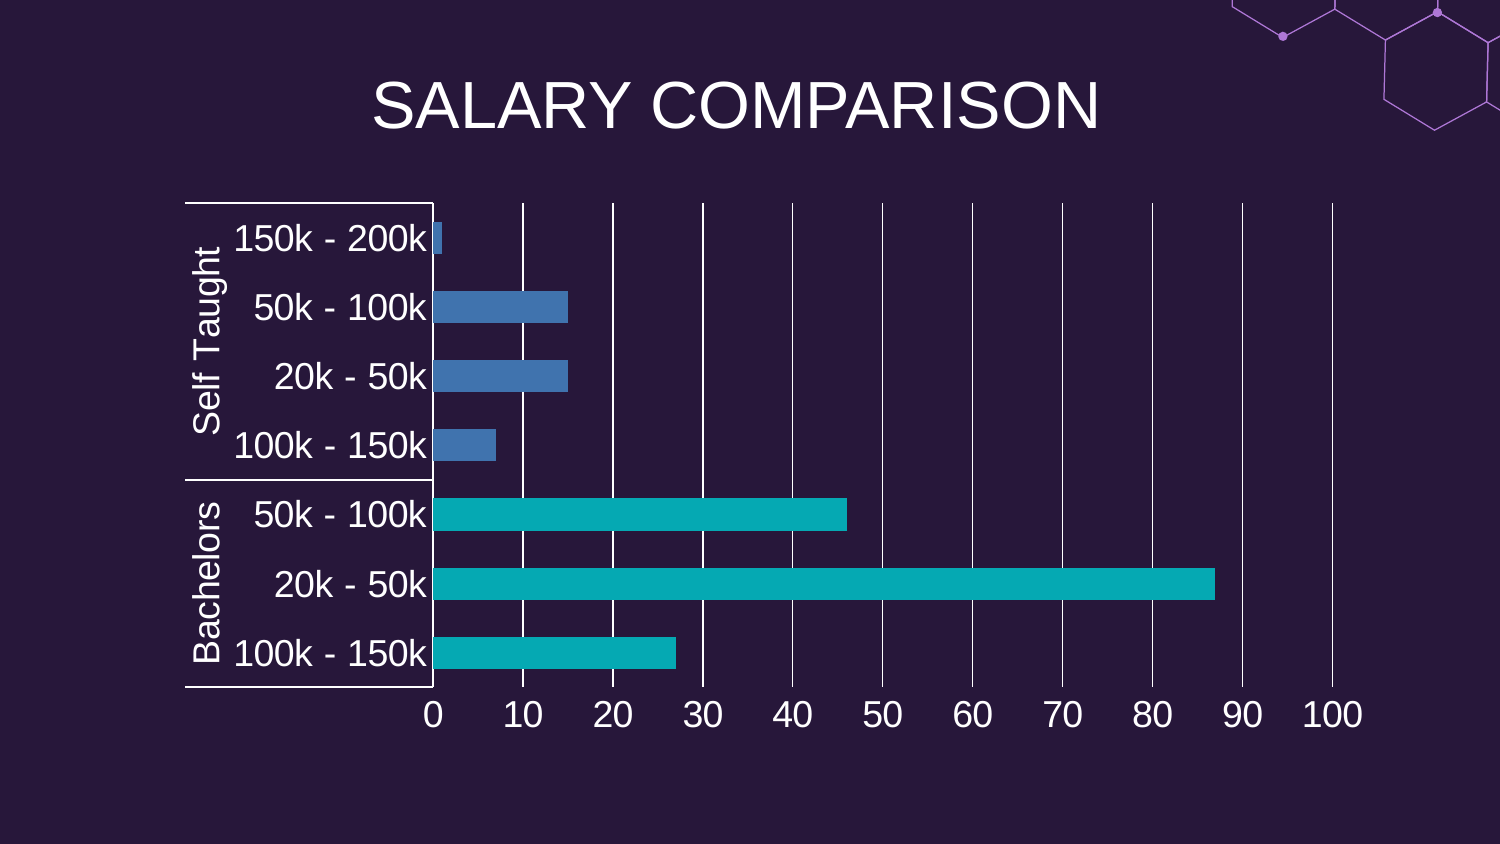

# SALARY COMPARISON

### Chart

| Category | Total |
|---|---|
| 100k - 150k | 27.0 |
| 20k - 50k | 87.0 |
| 50k - 100k | 46.0 |
| 100k - 150k | 7.0 |
| 20k - 50k | 15.0 |
| 50k - 100k | 15.0 |
| 150k - 200k | 1.0 |